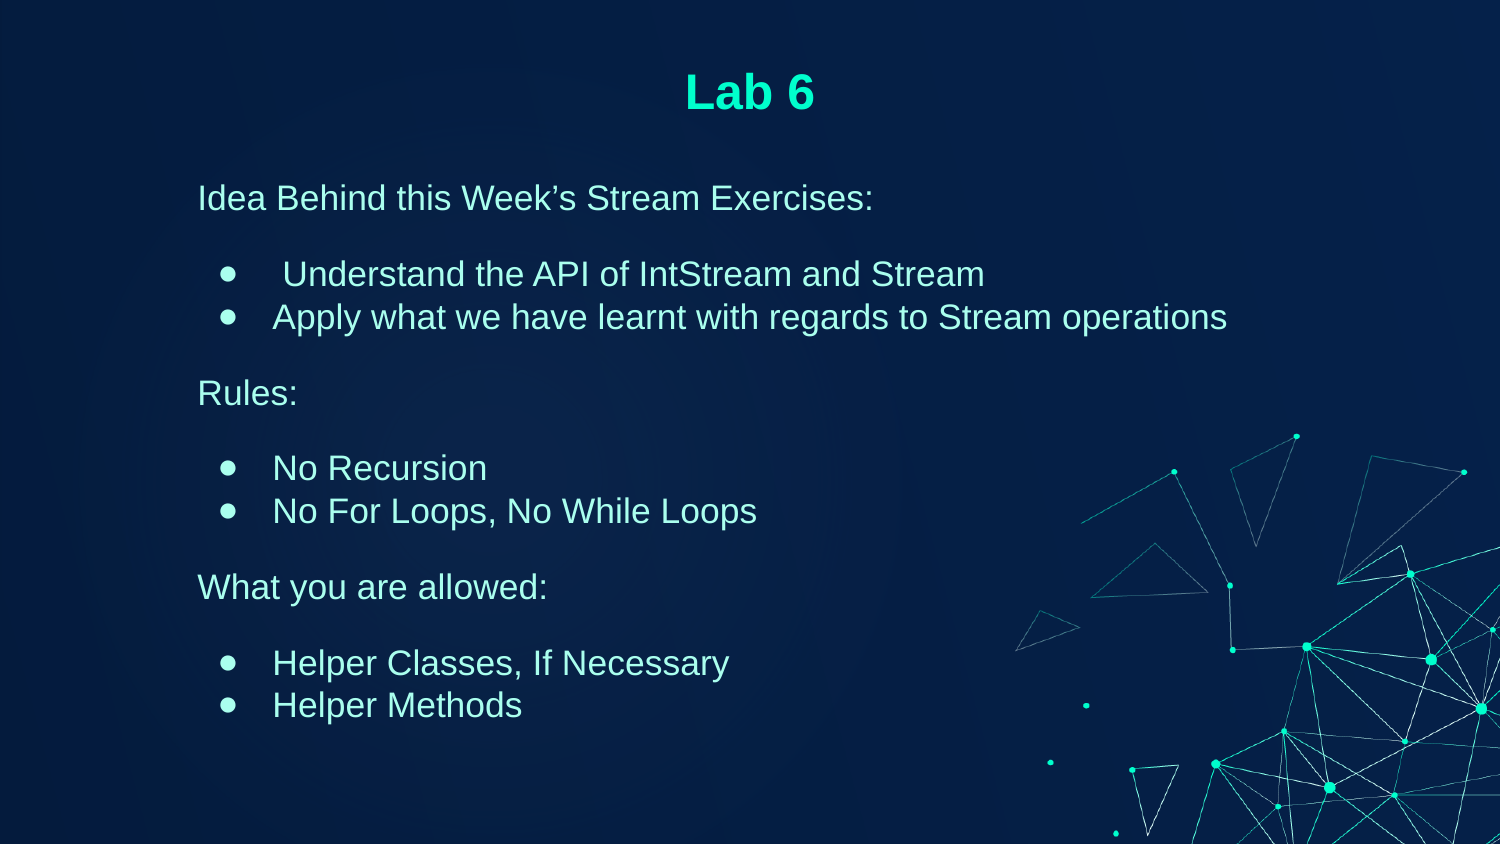

# Lab 6

Idea Behind this Week’s Stream Exercises:
 Understand the API of IntStream and Stream
Apply what we have learnt with regards to Stream operations
Rules:
No Recursion
No For Loops, No While Loops
What you are allowed:
Helper Classes, If Necessary
Helper Methods